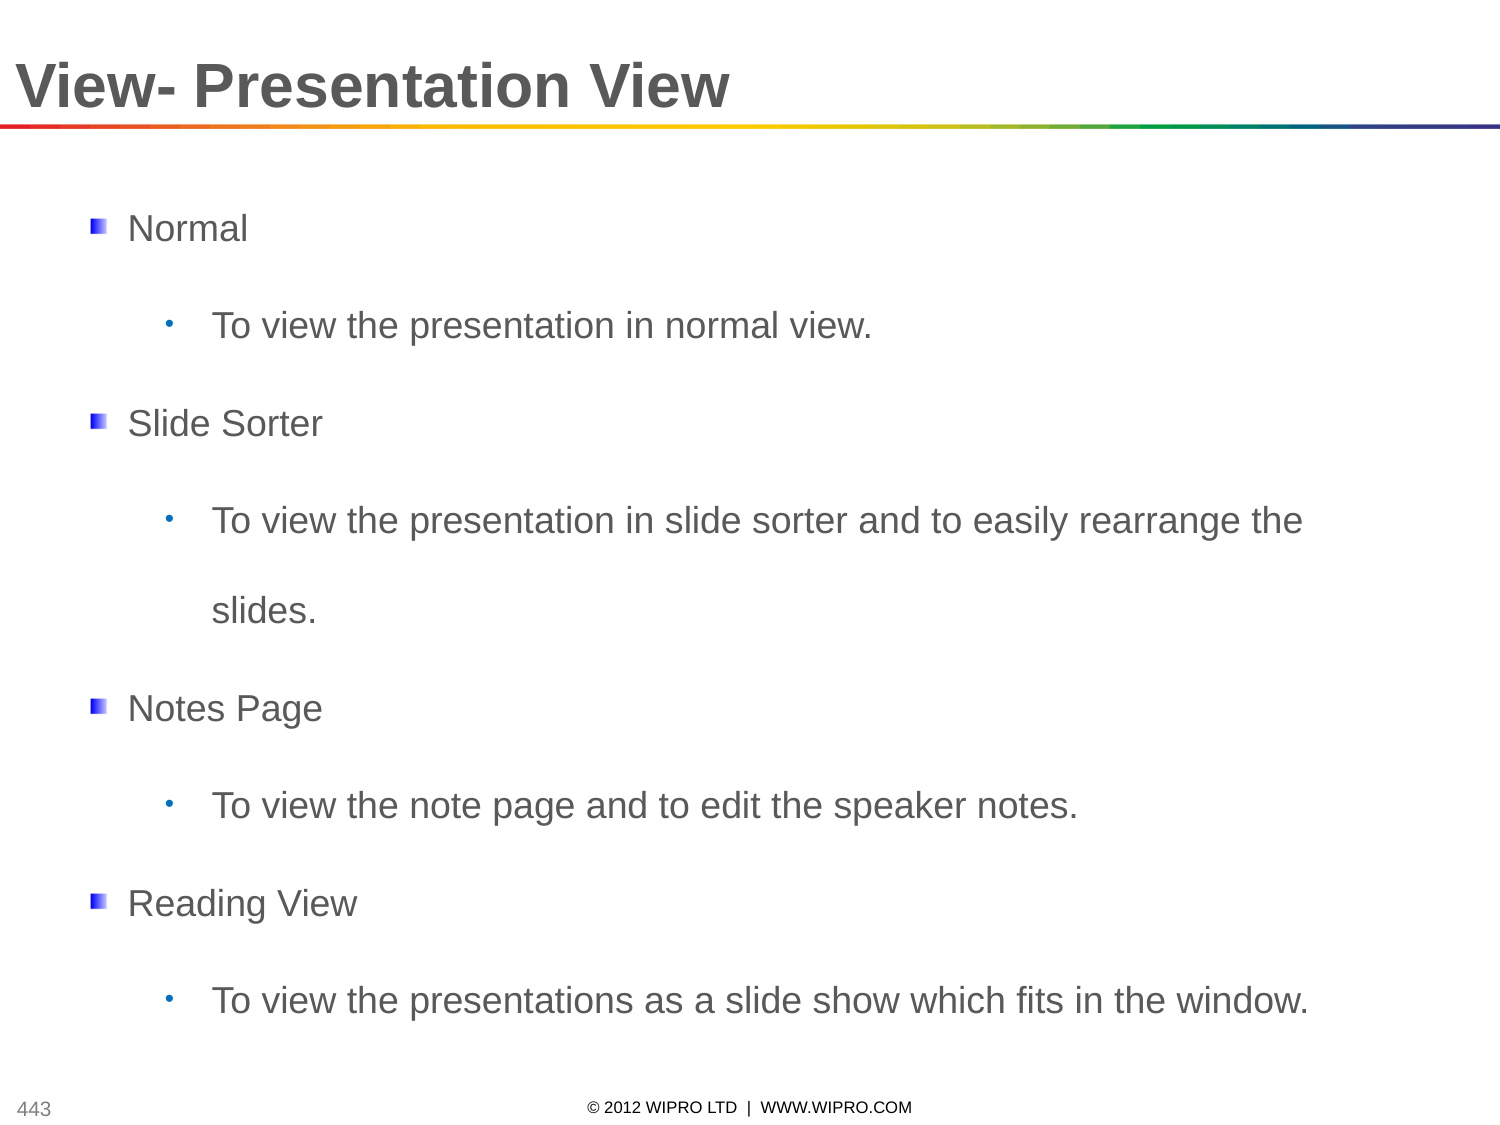

View- Presentation View
Normal
To view the presentation in normal view.
Slide Sorter
To view the presentation in slide sorter and to easily rearrange the slides.
Notes Page
To view the note page and to edit the speaker notes.
Reading View
To view the presentations as a slide show which fits in the window.